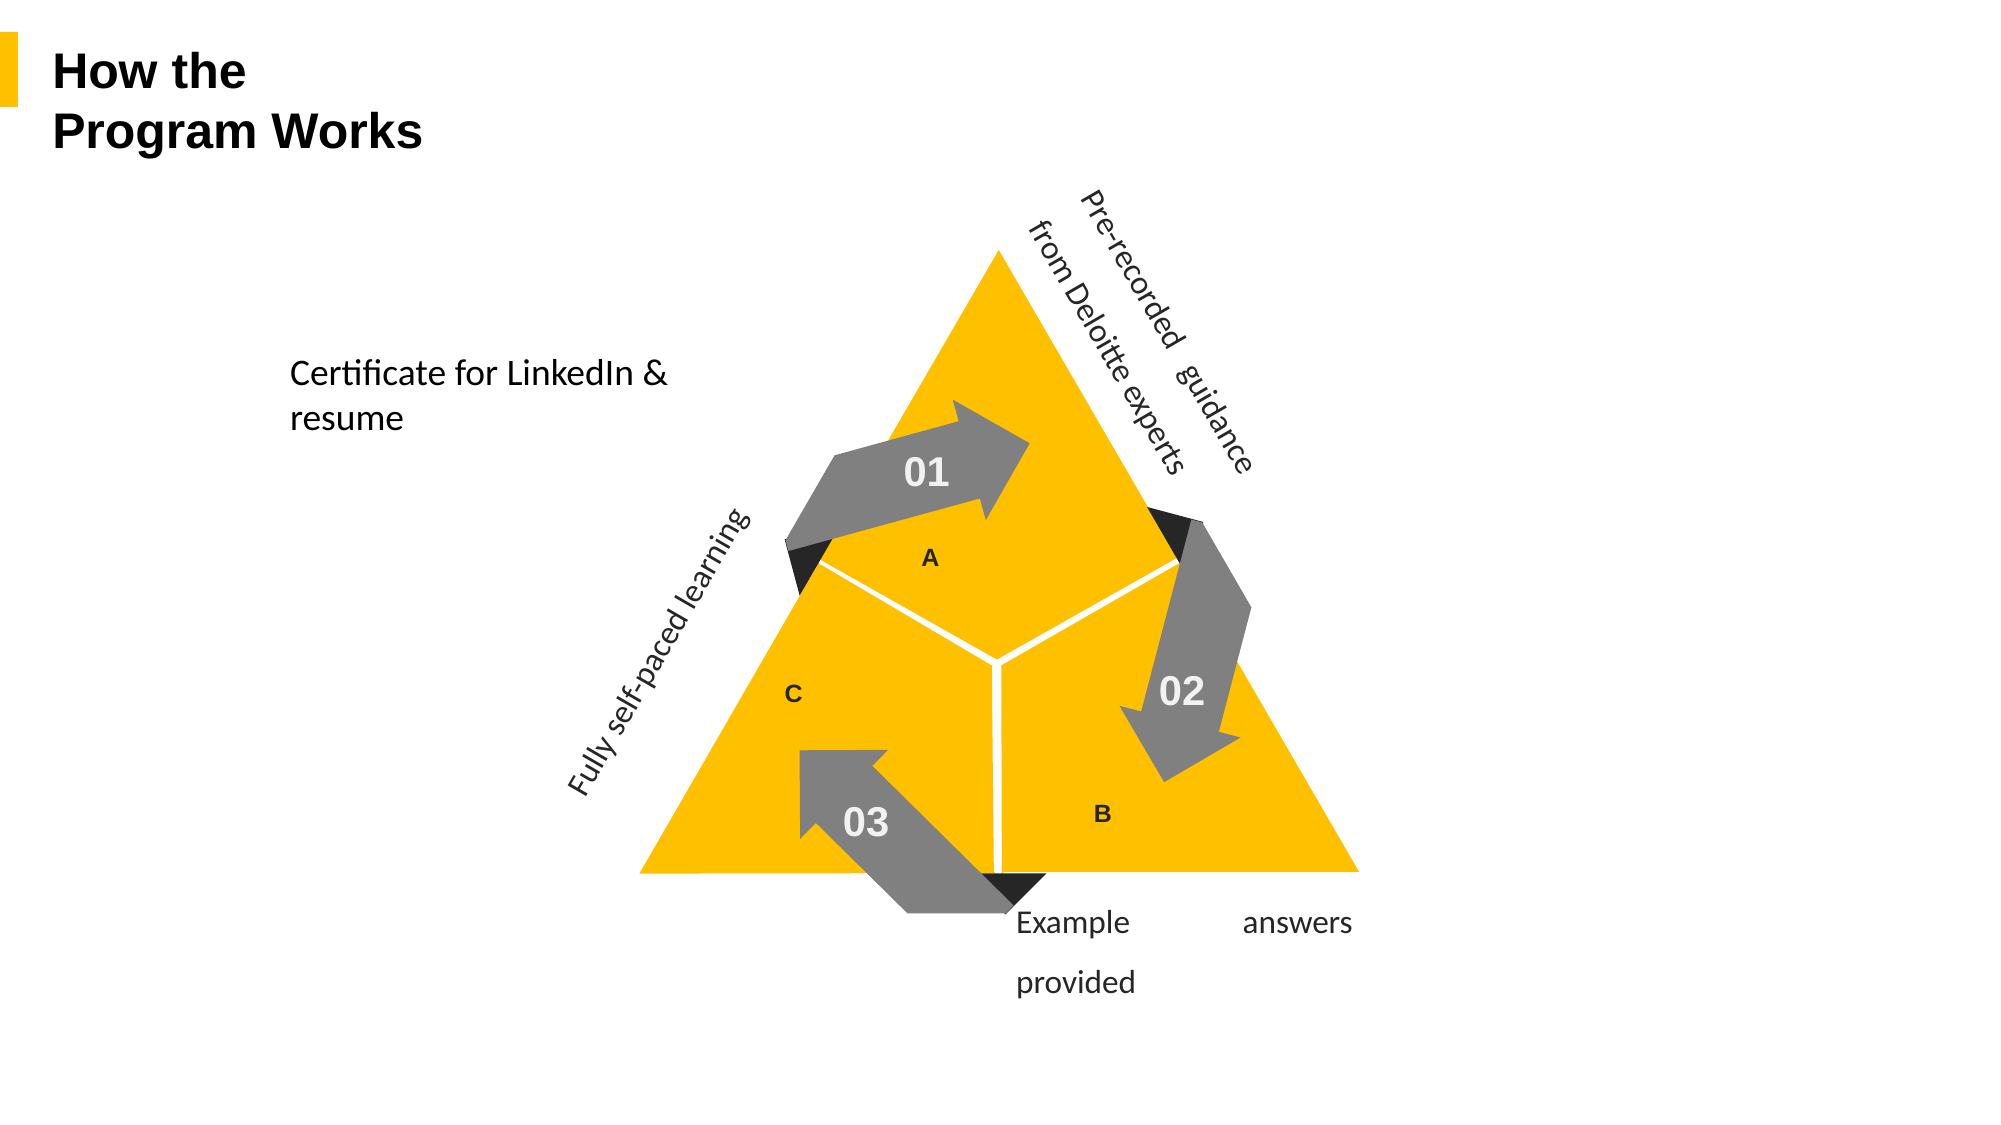

How the Program Works

Pre-recorded guidance from Deloitte experts
Certificate for LinkedIn & resume

01
A

Fully self-paced learning

02
C

03
B
Example answers provided